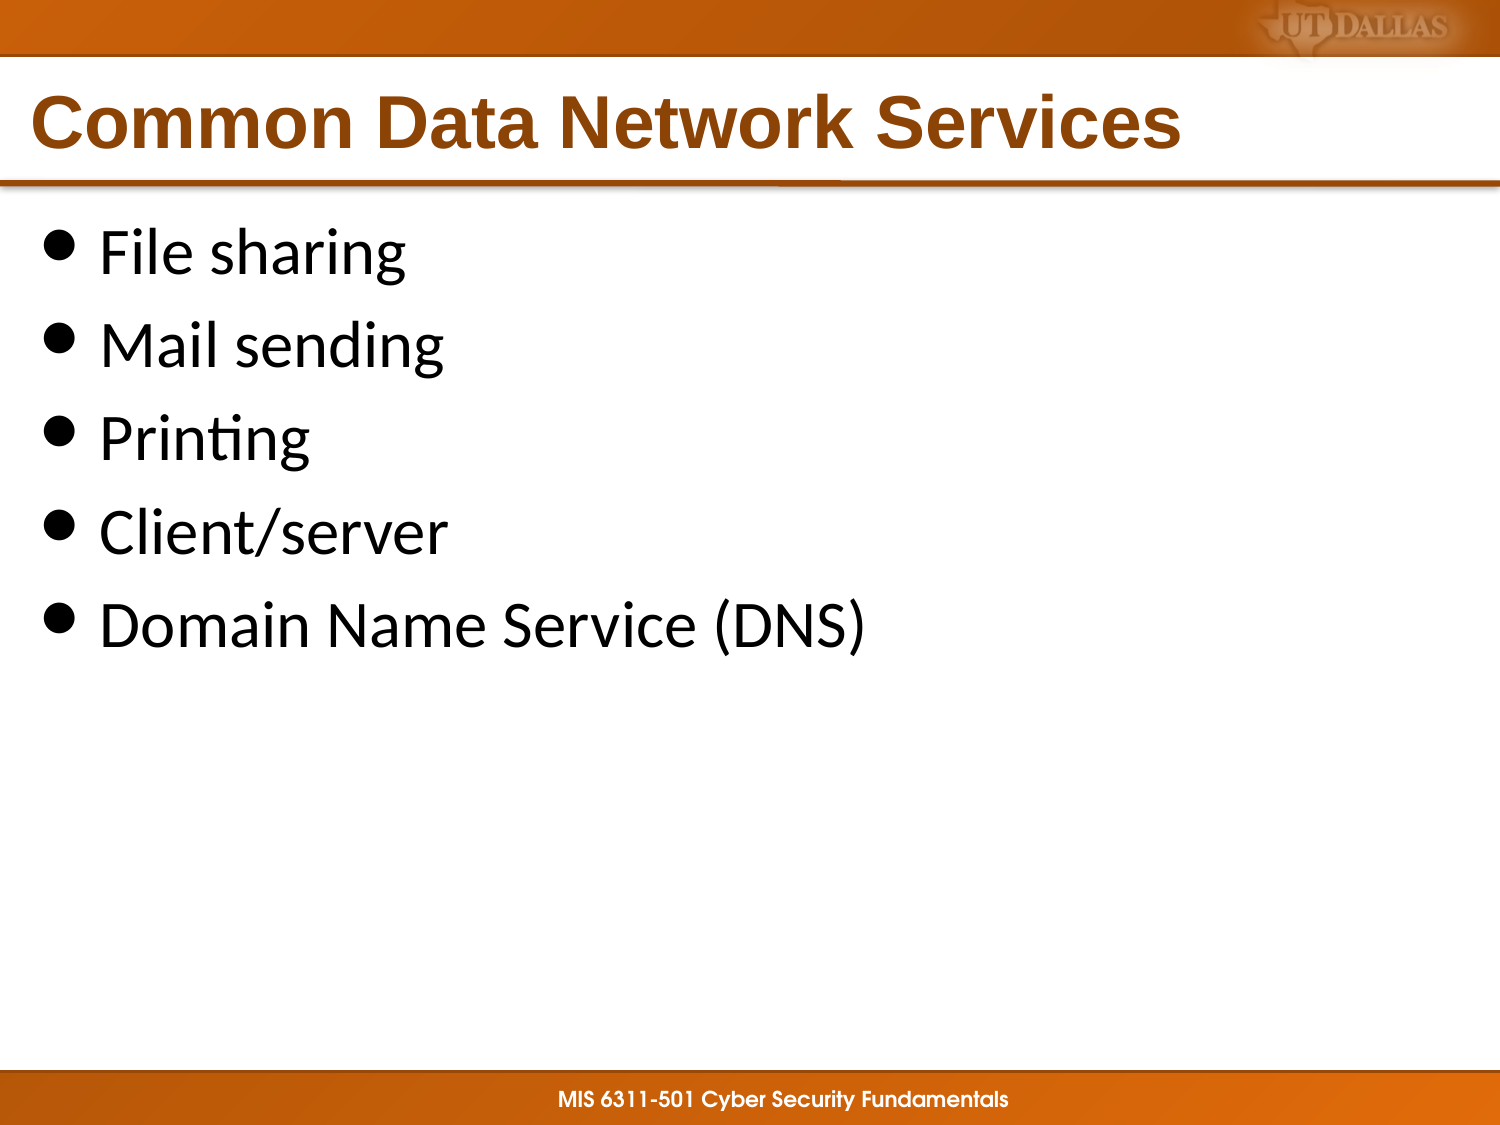

# Common Data Network Services
File sharing
Mail sending
Printing
Client/server
Domain Name Service (DNS)